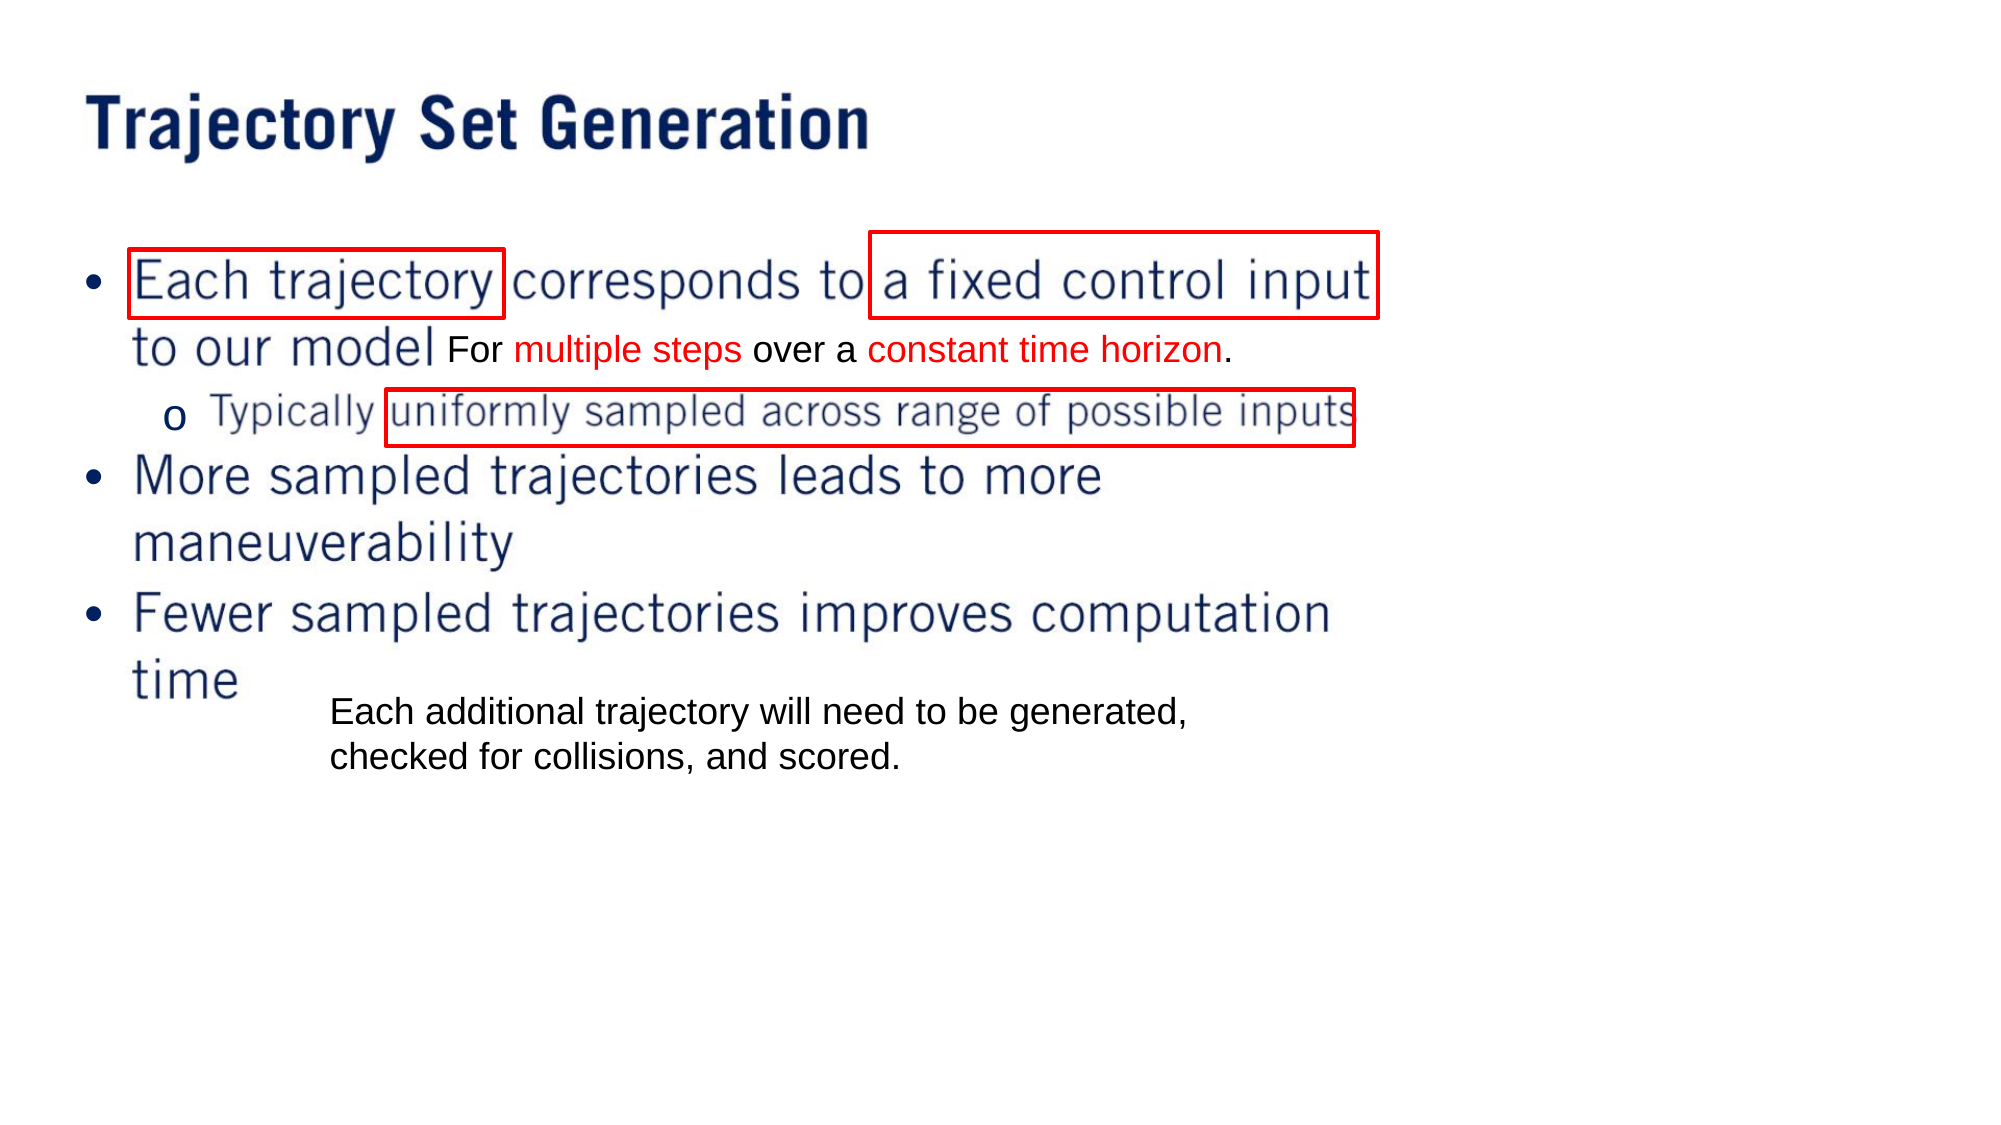

•

For multiple steps over a constant time horizon.
o

•
•
Each additional trajectory will need to be generated, checked for collisions, and scored.